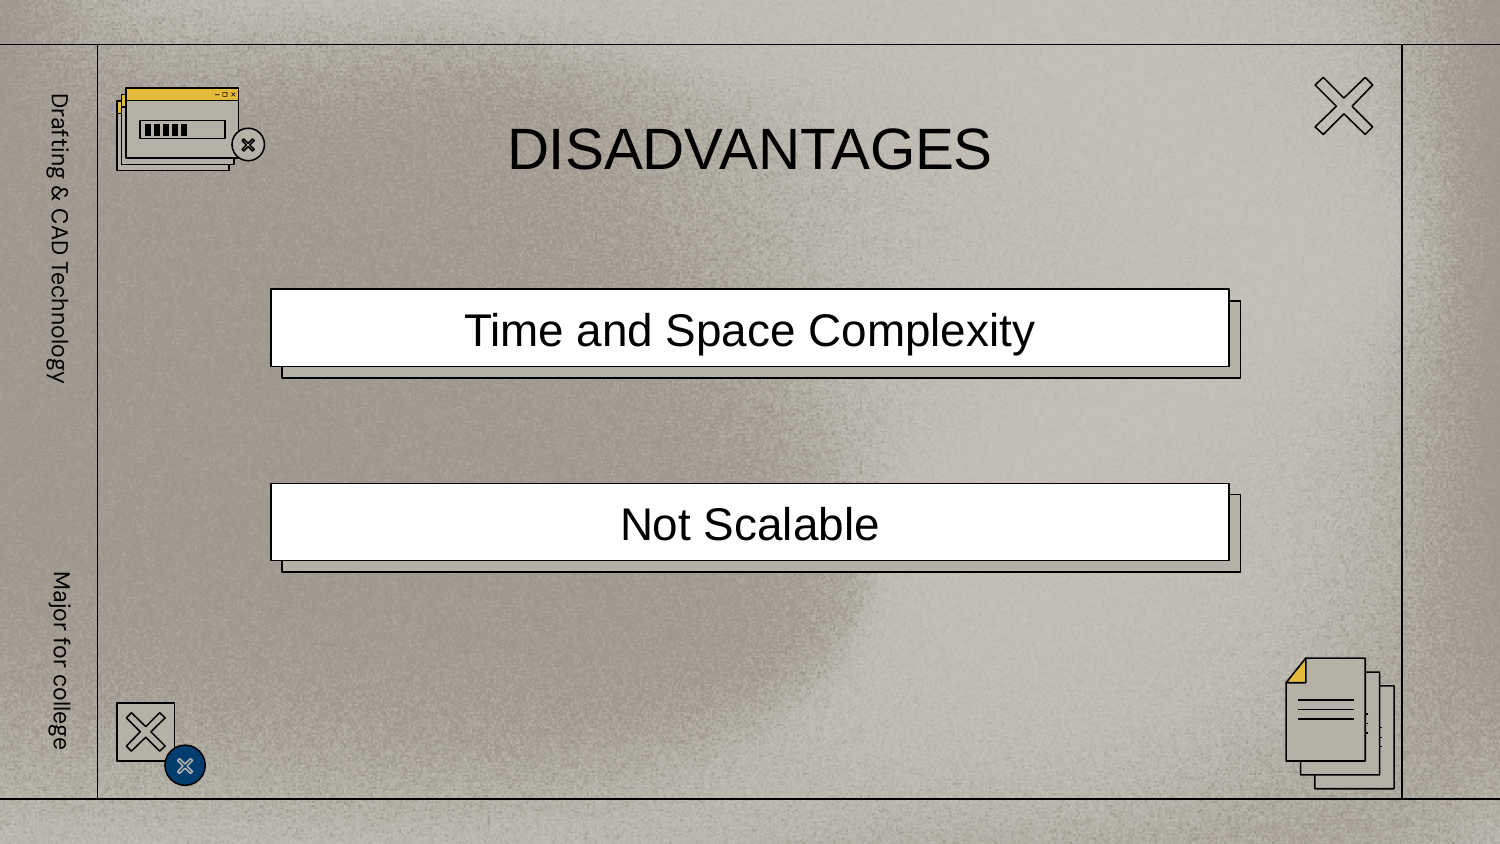

# DISADVANTAGES
Drafting & CAD Technology
Time and Space Complexity

Not Scalable

Major for college